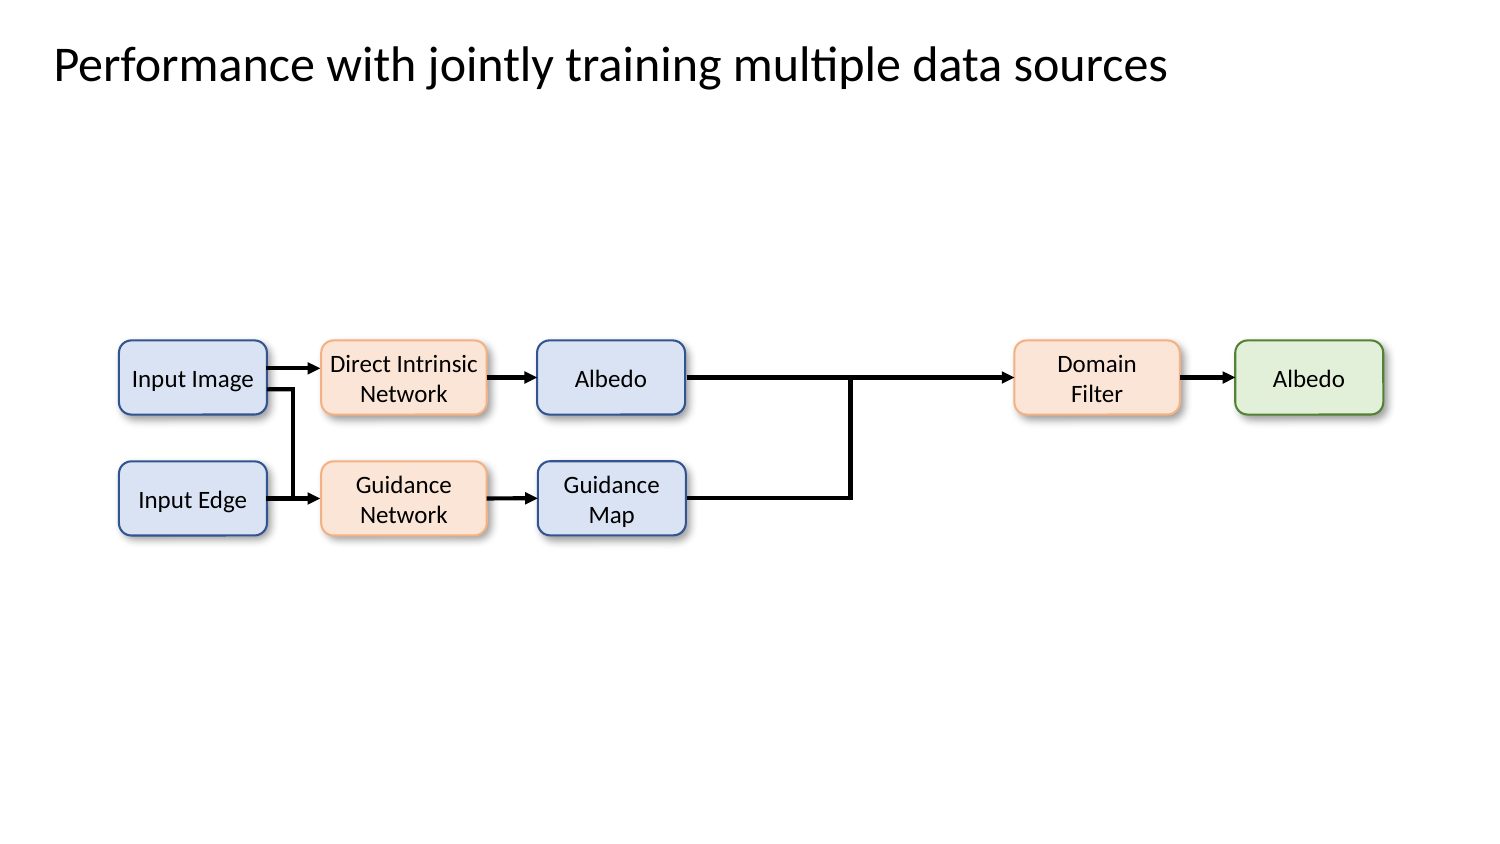

Performance with jointly training multiple data sources
Input Image
Direct Intrinsic Network
Albedo
Domain Filter
Albedo

Guidance Map
Input Edge
Guidance Network